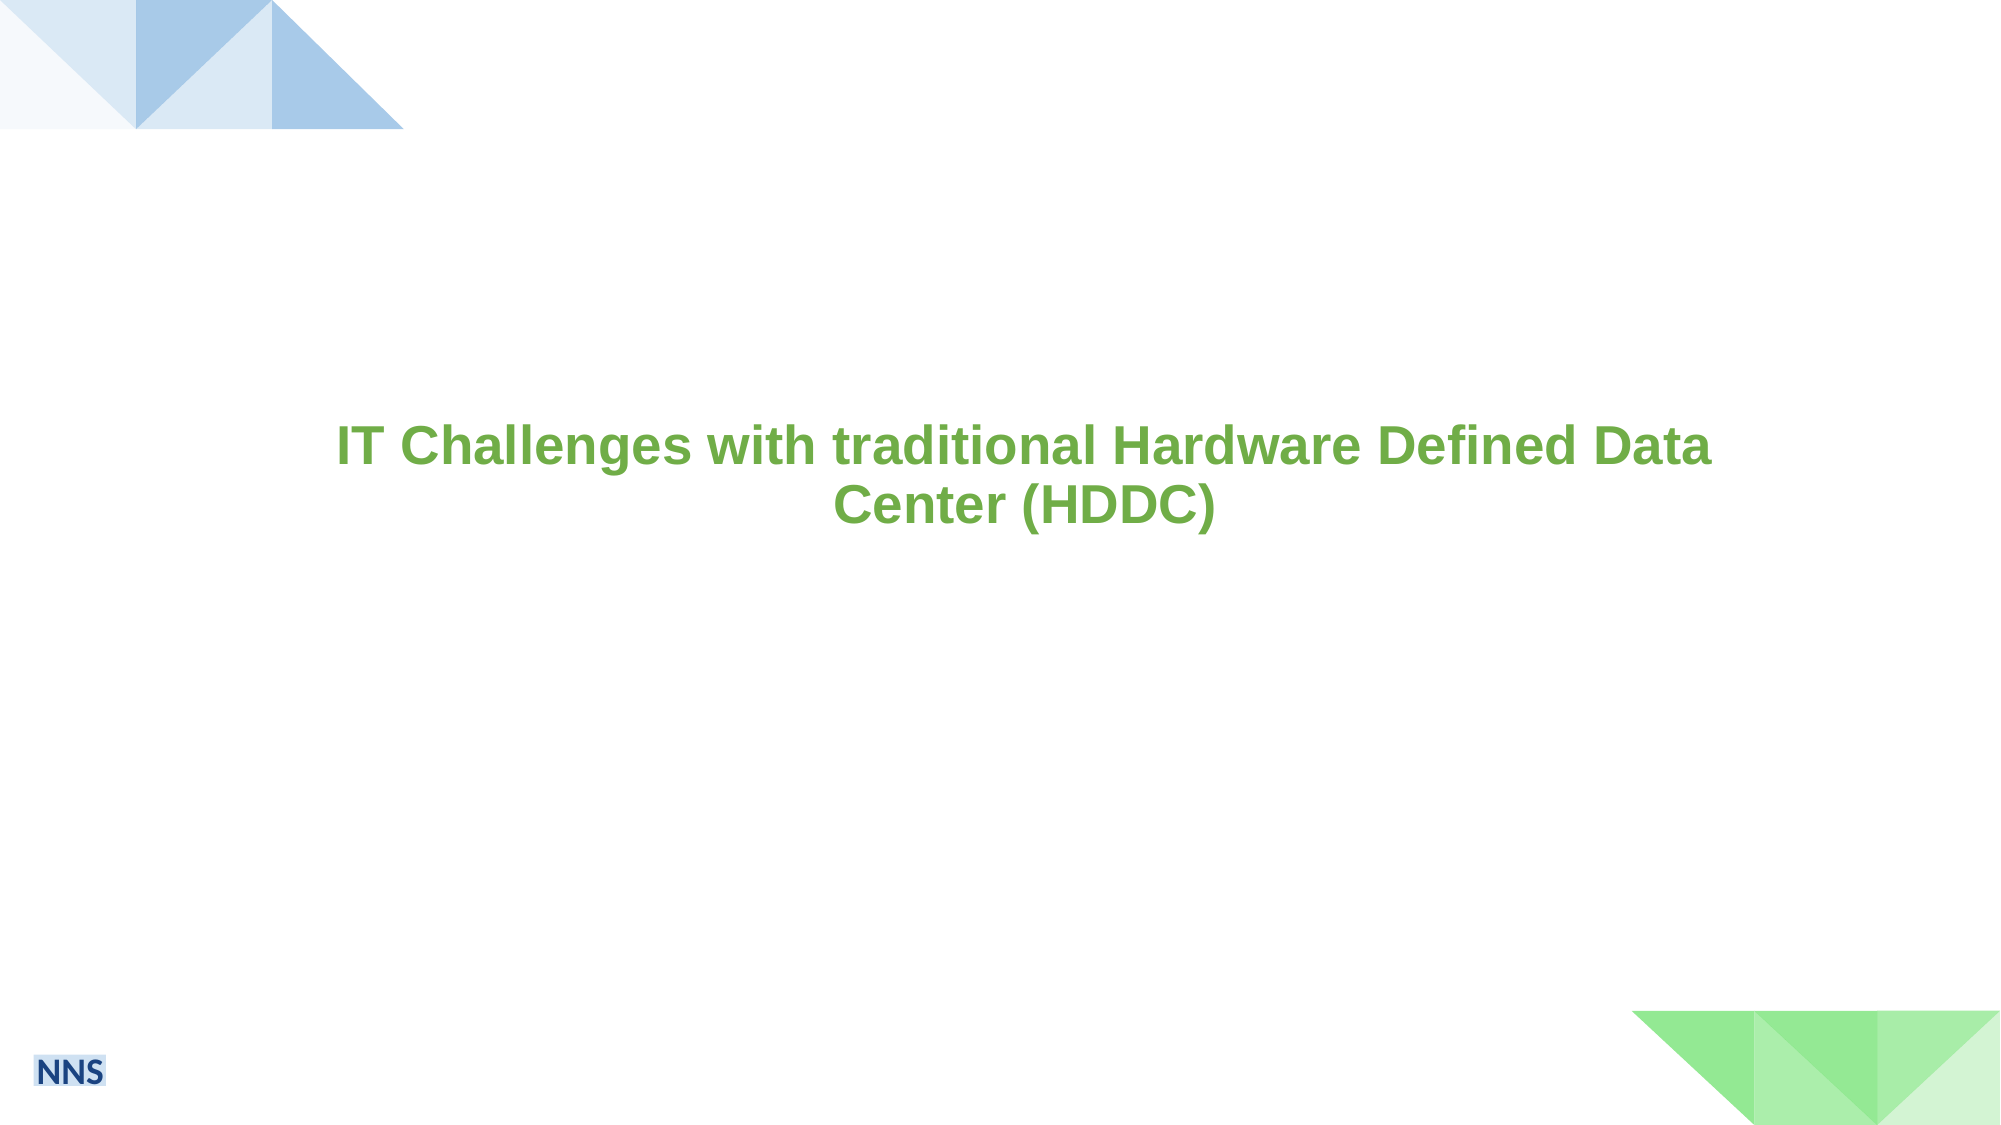

# IT Challenges with traditional Hardware Defined Data Center (HDDC)

NNS